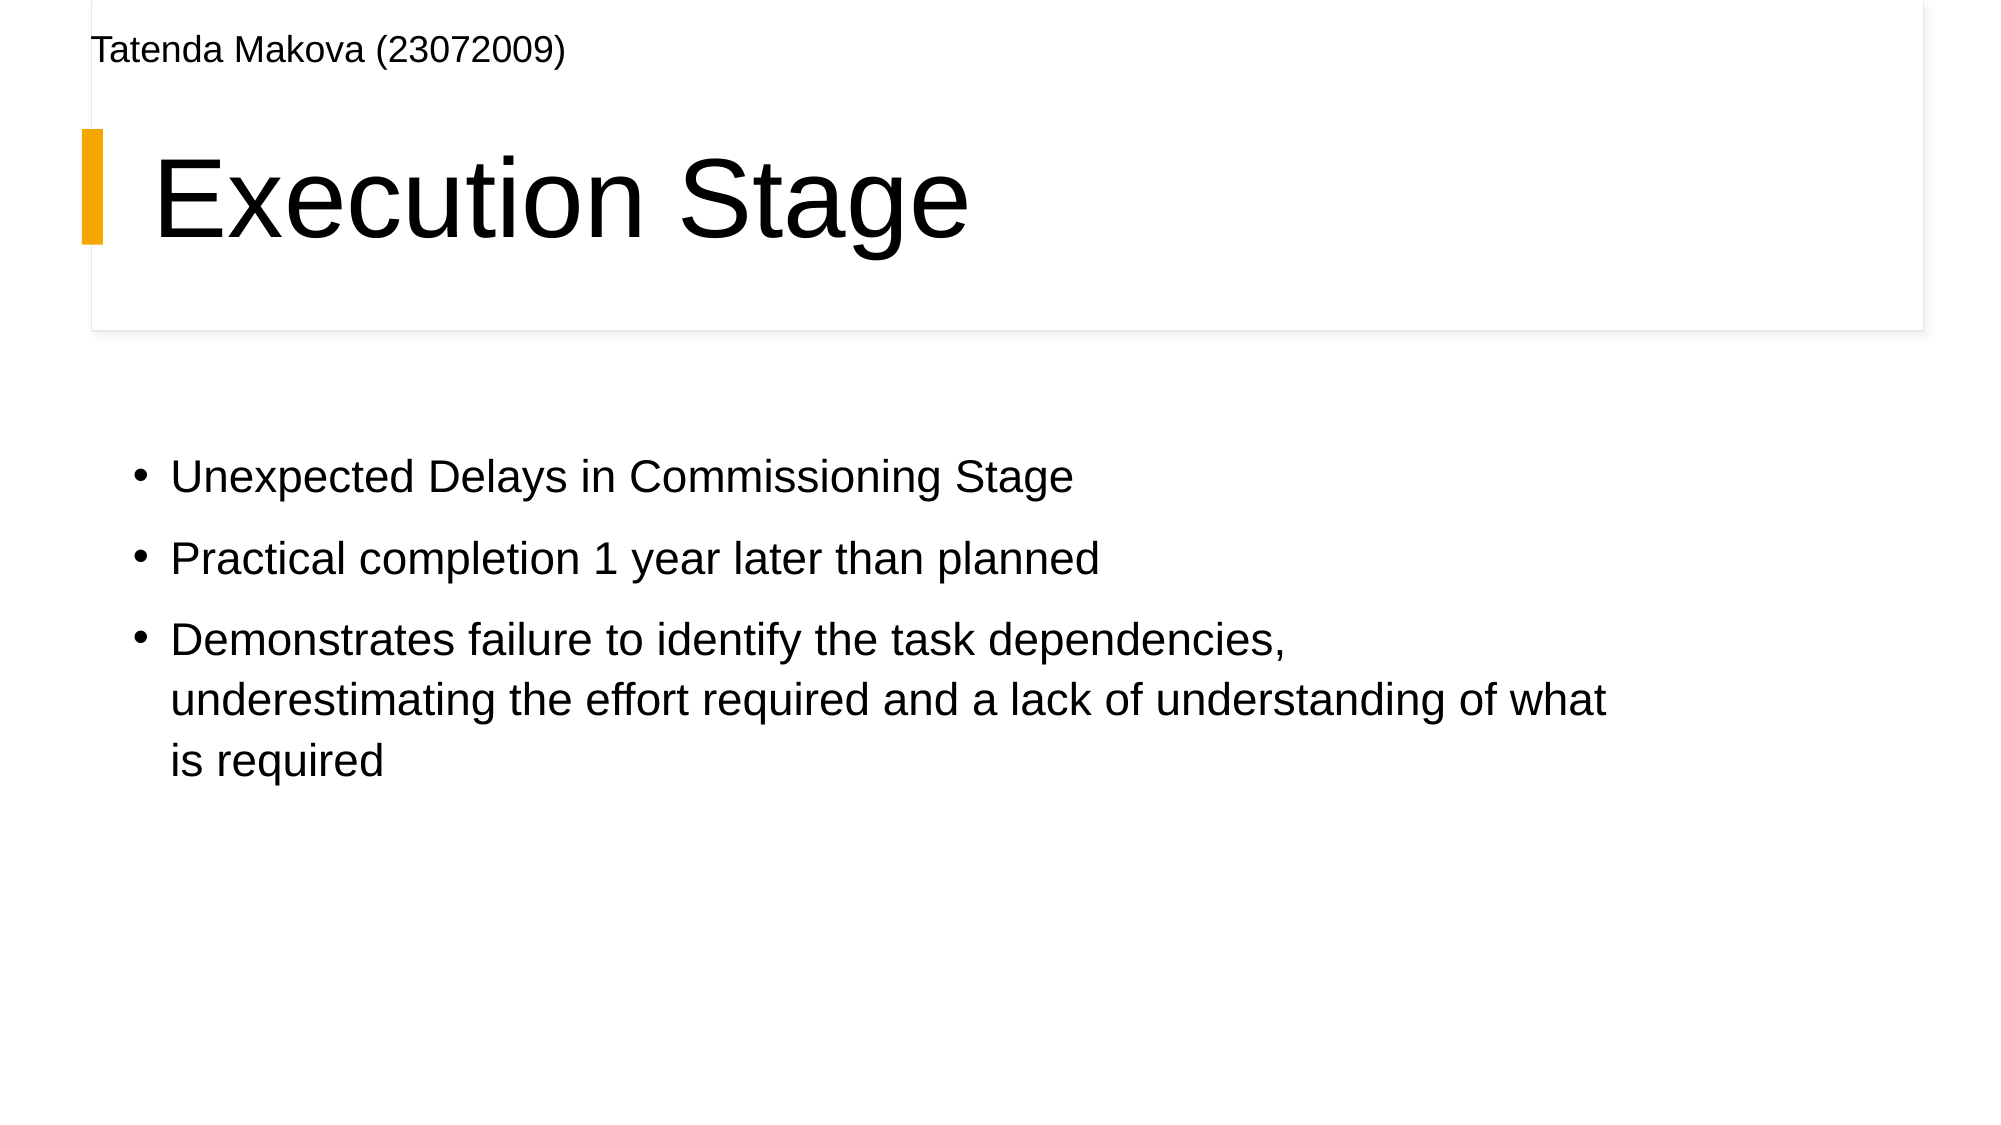

Tatenda Makova (23072009)
# Execution Stage
Unexpected Delays in Commissioning Stage
Practical completion 1 year later than planned
Demonstrates failure to identify the task dependencies, underestimating the effort required and a lack of understanding of what is required